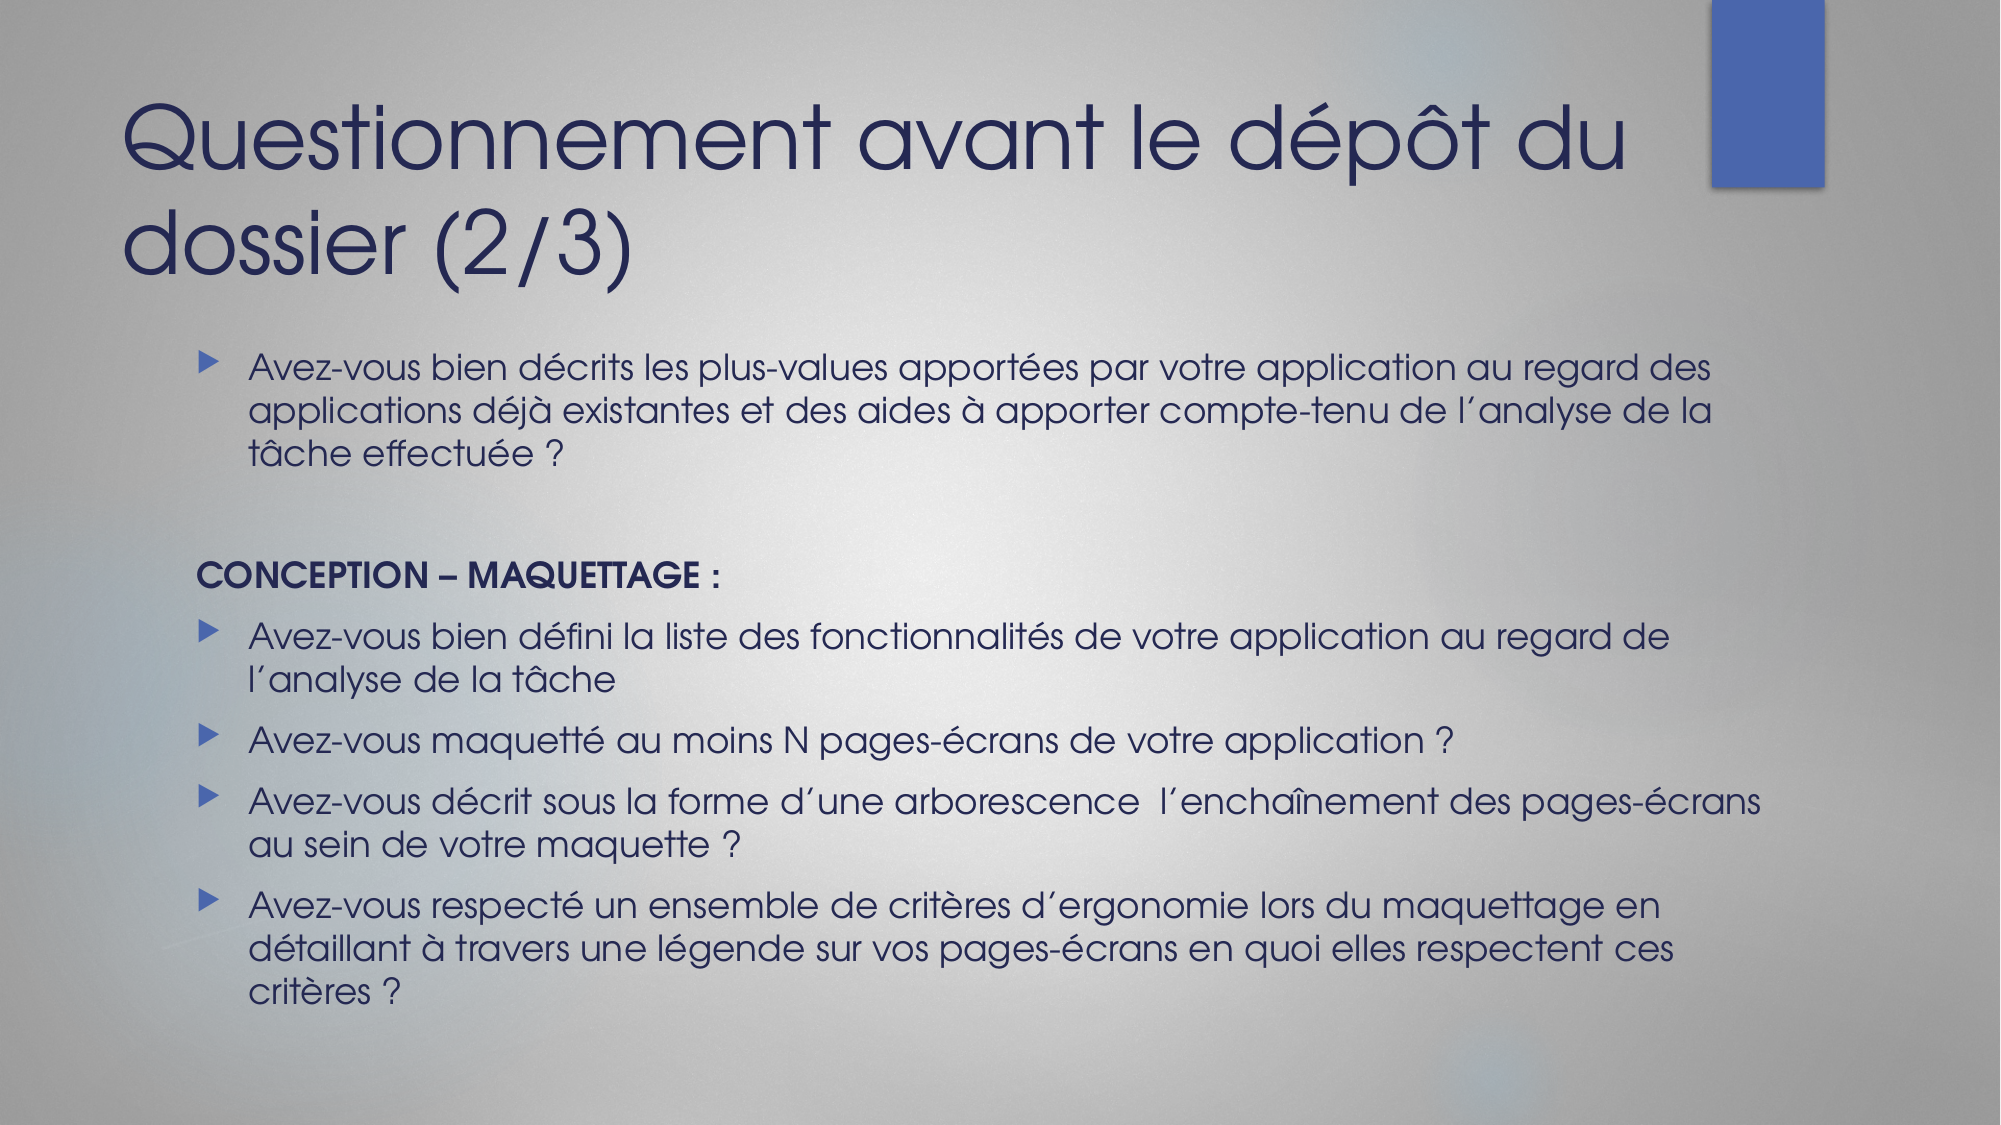

# Questionnement avant le dépôt du dossier (2/3)
Avez-vous bien décrits les plus-values apportées par votre application au regard des applications déjà existantes et des aides à apporter compte-tenu de l’analyse de la tâche effectuée ?

CONCEPTION – MAQUETTAGE :
Avez-vous bien défini la liste des fonctionnalités de votre application au regard de l’analyse de la tâche
Avez-vous maquetté au moins N pages-écrans de votre application ?
Avez-vous décrit sous la forme d’une arborescence  l’enchaînement des pages-écrans au sein de votre maquette ?
Avez-vous respecté un ensemble de critères d’ergonomie lors du maquettage en détaillant à travers une légende sur vos pages-écrans en quoi elles respectent ces critères ?